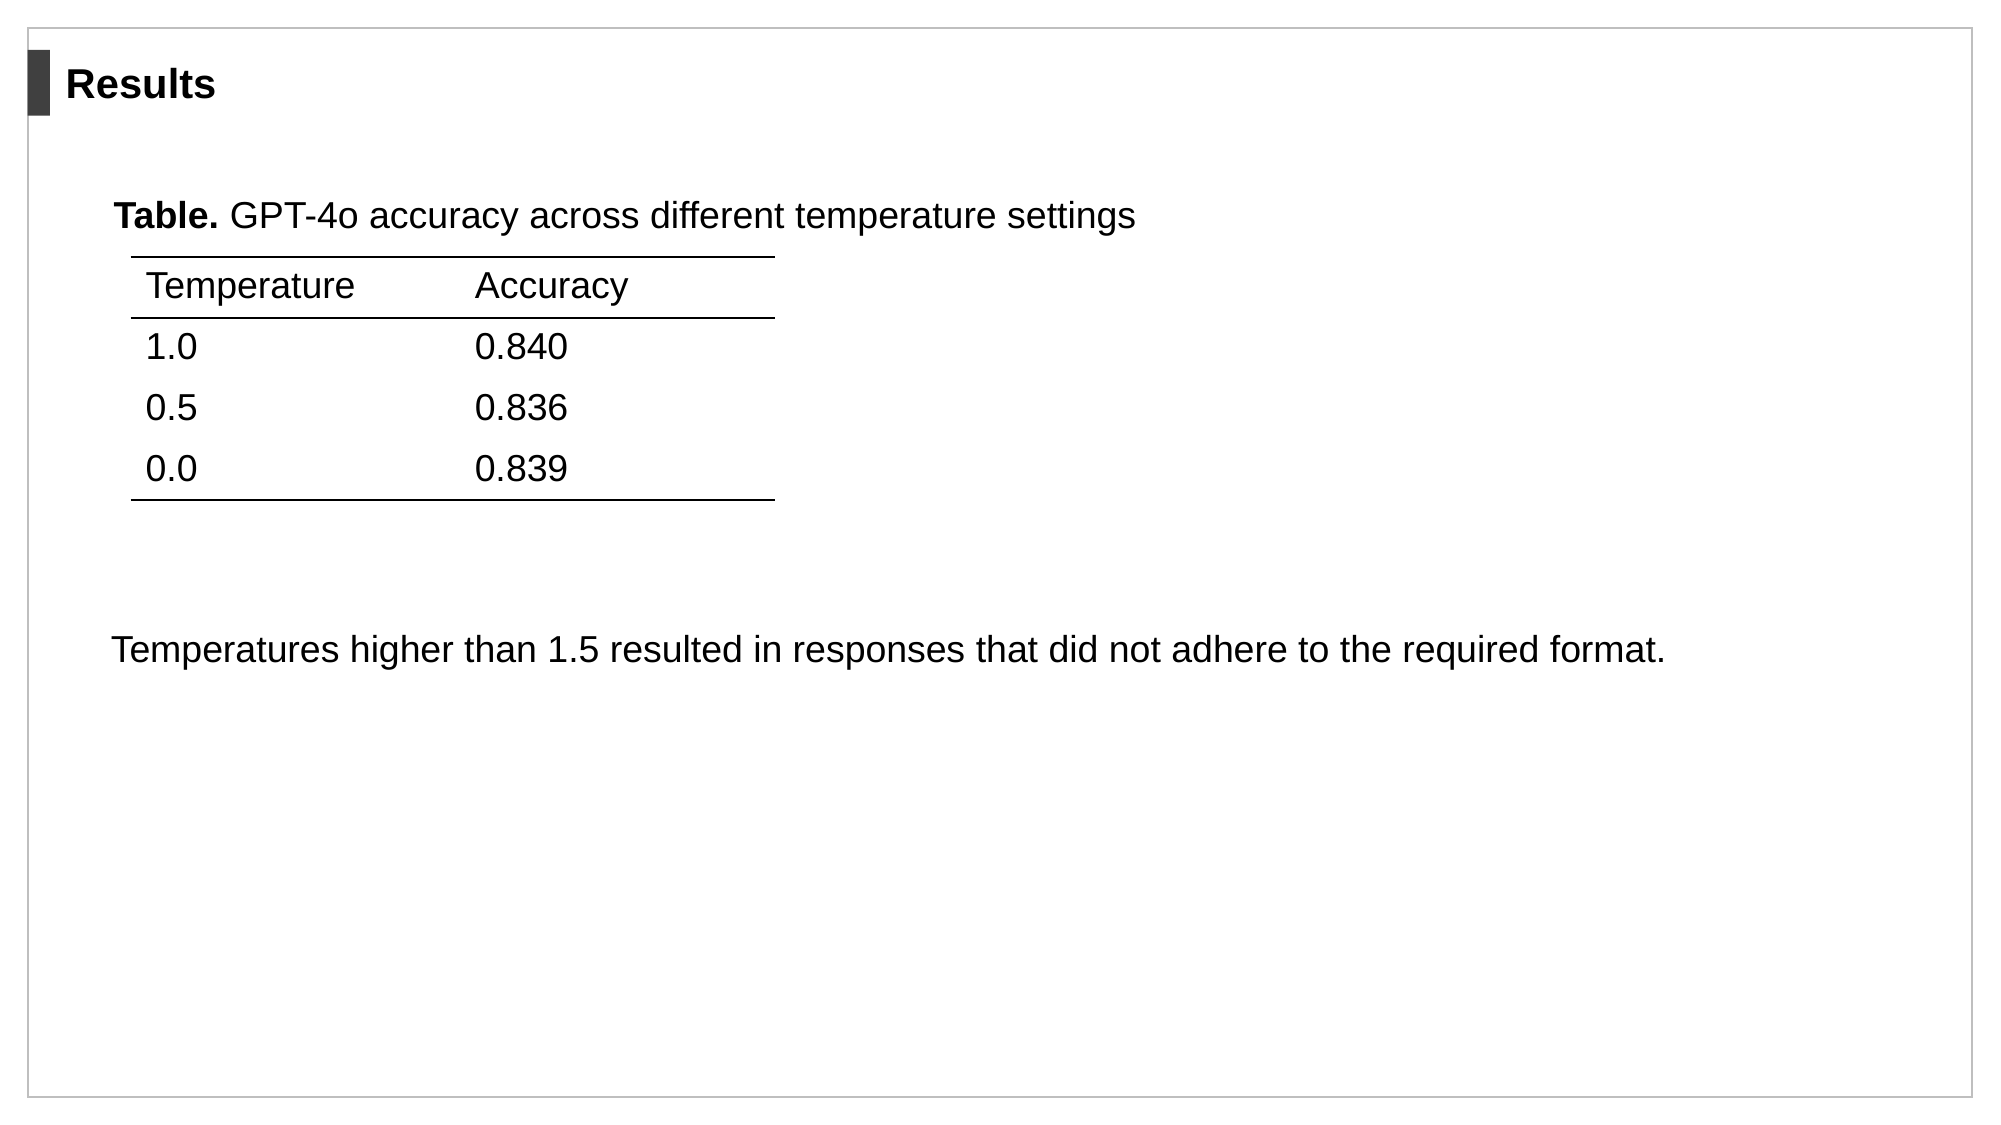

Results
Table. GPT-4o accuracy across different temperature settings
| Temperature | Accuracy |
| --- | --- |
| 1.0 | 0.840 |
| 0.5 | 0.836 |
| 0.0 | 0.839 |
Temperatures higher than 1.5 resulted in responses that did not adhere to the required format.